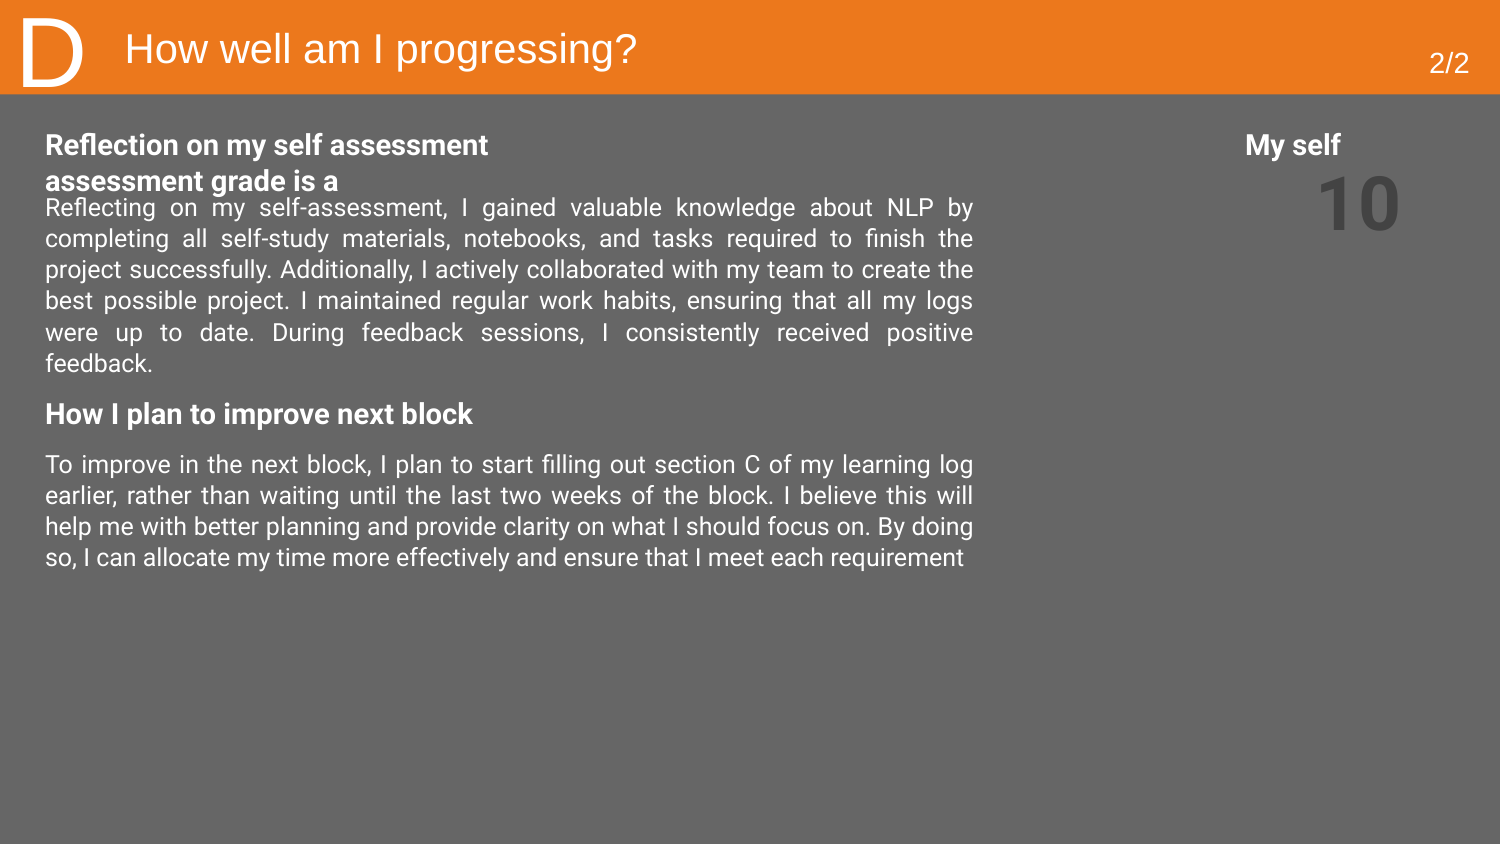

D
# How well am I progressing?
2/2
Reflection on my self assessment						My self assessment grade is a
10
Reflecting on my self-assessment, I gained valuable knowledge about NLP by completing all self-study materials, notebooks, and tasks required to finish the project successfully. Additionally, I actively collaborated with my team to create the best possible project. I maintained regular work habits, ensuring that all my logs were up to date. During feedback sessions, I consistently received positive feedback.
How I plan to improve next block
To improve in the next block, I plan to start filling out section C of my learning log earlier, rather than waiting until the last two weeks of the block. I believe this will help me with better planning and provide clarity on what I should focus on. By doing so, I can allocate my time more effectively and ensure that I meet each requirement